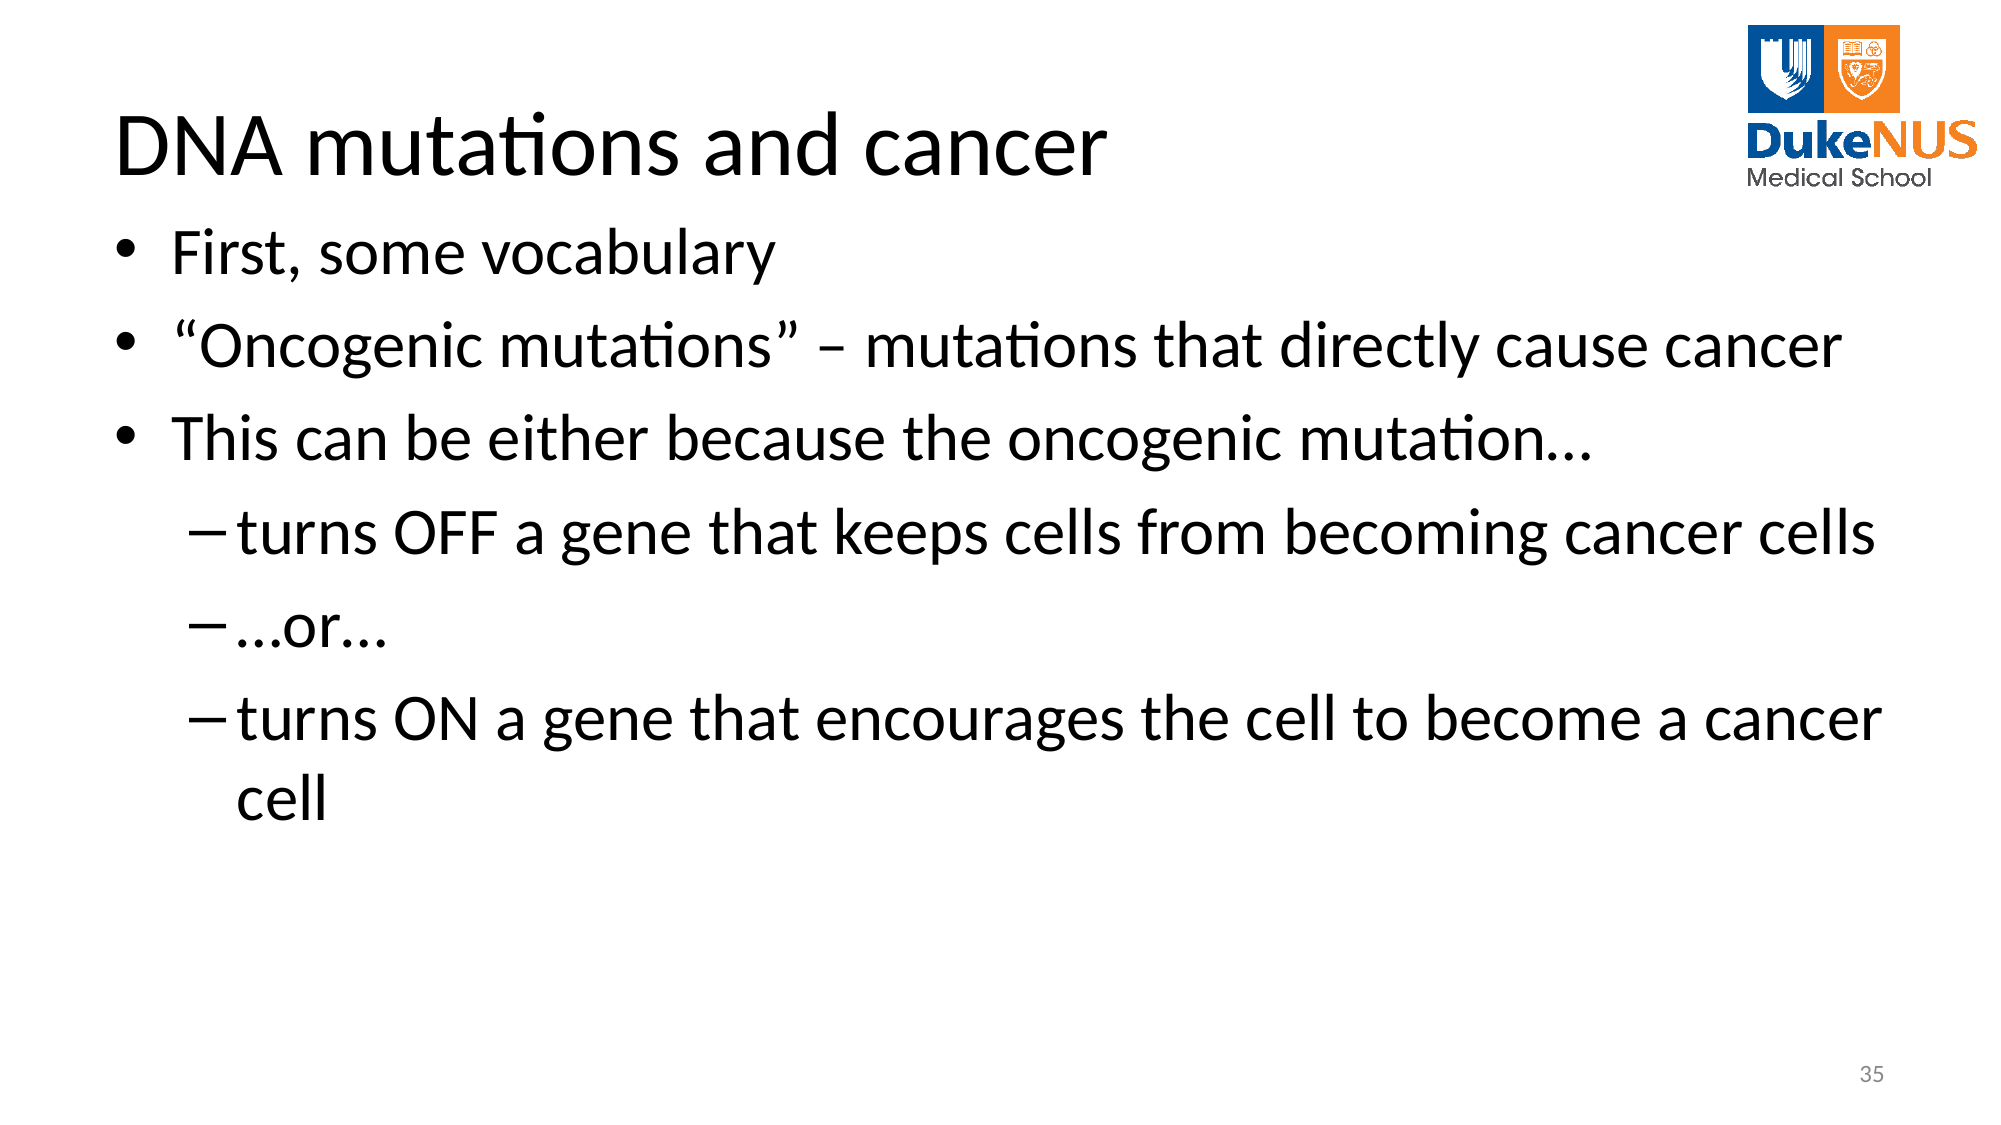

# DNA mutations and cancer
First, some vocabulary
“Oncogenic mutations” – mutations that directly cause cancer
This can be either because the oncogenic mutation…
turns OFF a gene that keeps cells from becoming cancer cells
…or…
turns ON a gene that encourages the cell to become a cancer cell
35